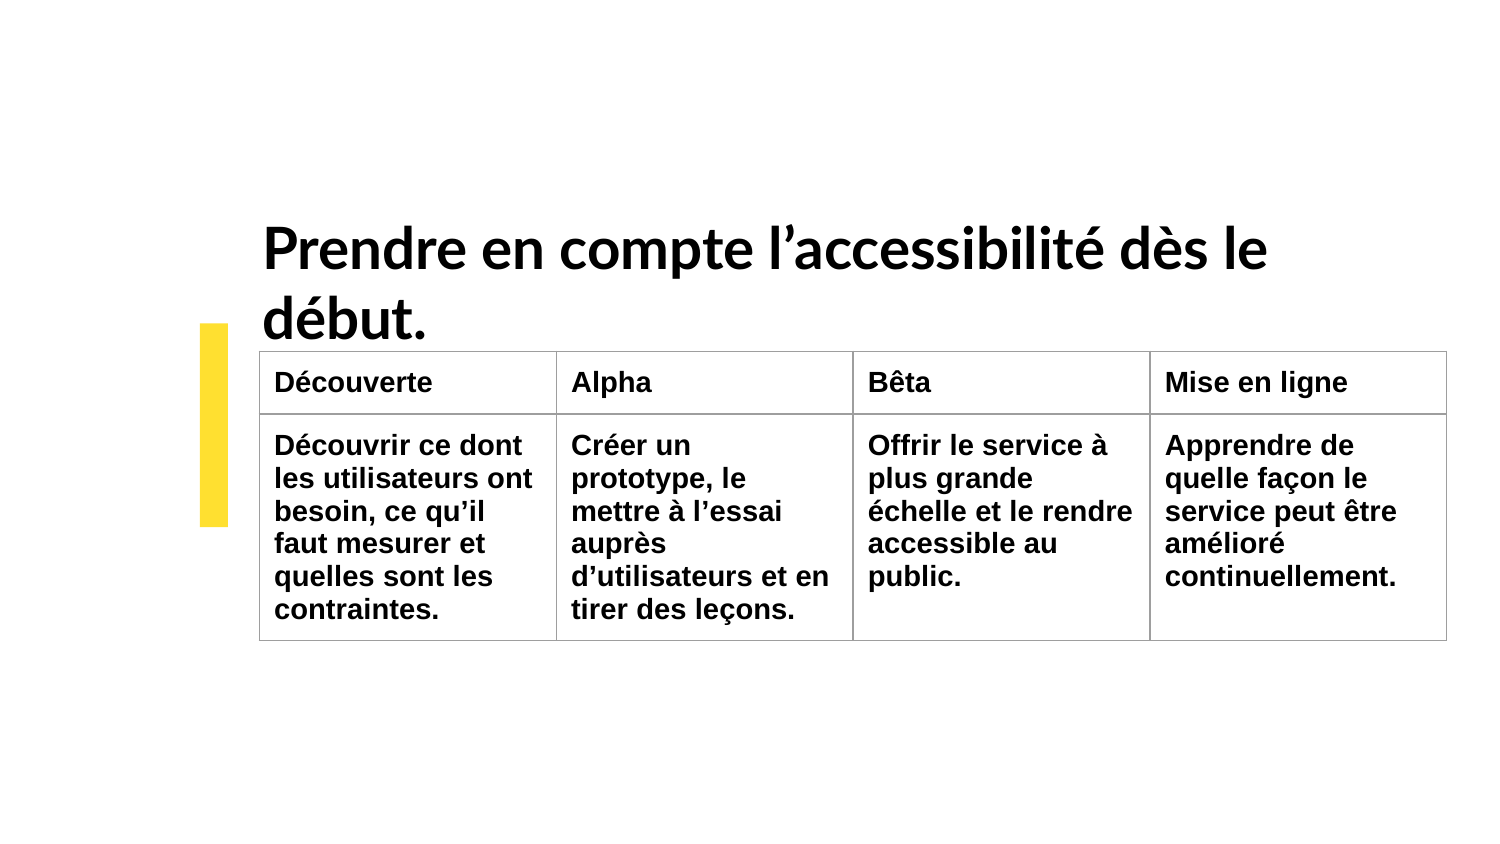

# Prendre en compte l’accessibilité dès le début.

| Découverte | Alpha | Bêta | Mise en ligne |
| --- | --- | --- | --- |
| Découvrir ce dont les utilisateurs ont besoin, ce qu’il faut mesurer et quelles sont les contraintes. | Créer un prototype, le mettre à l’essai auprès d’utilisateurs et en tirer des leçons. | Offrir le service à plus grande échelle et le rendre accessible au public. | Apprendre de quelle façon le service peut être amélioré continuellement. |